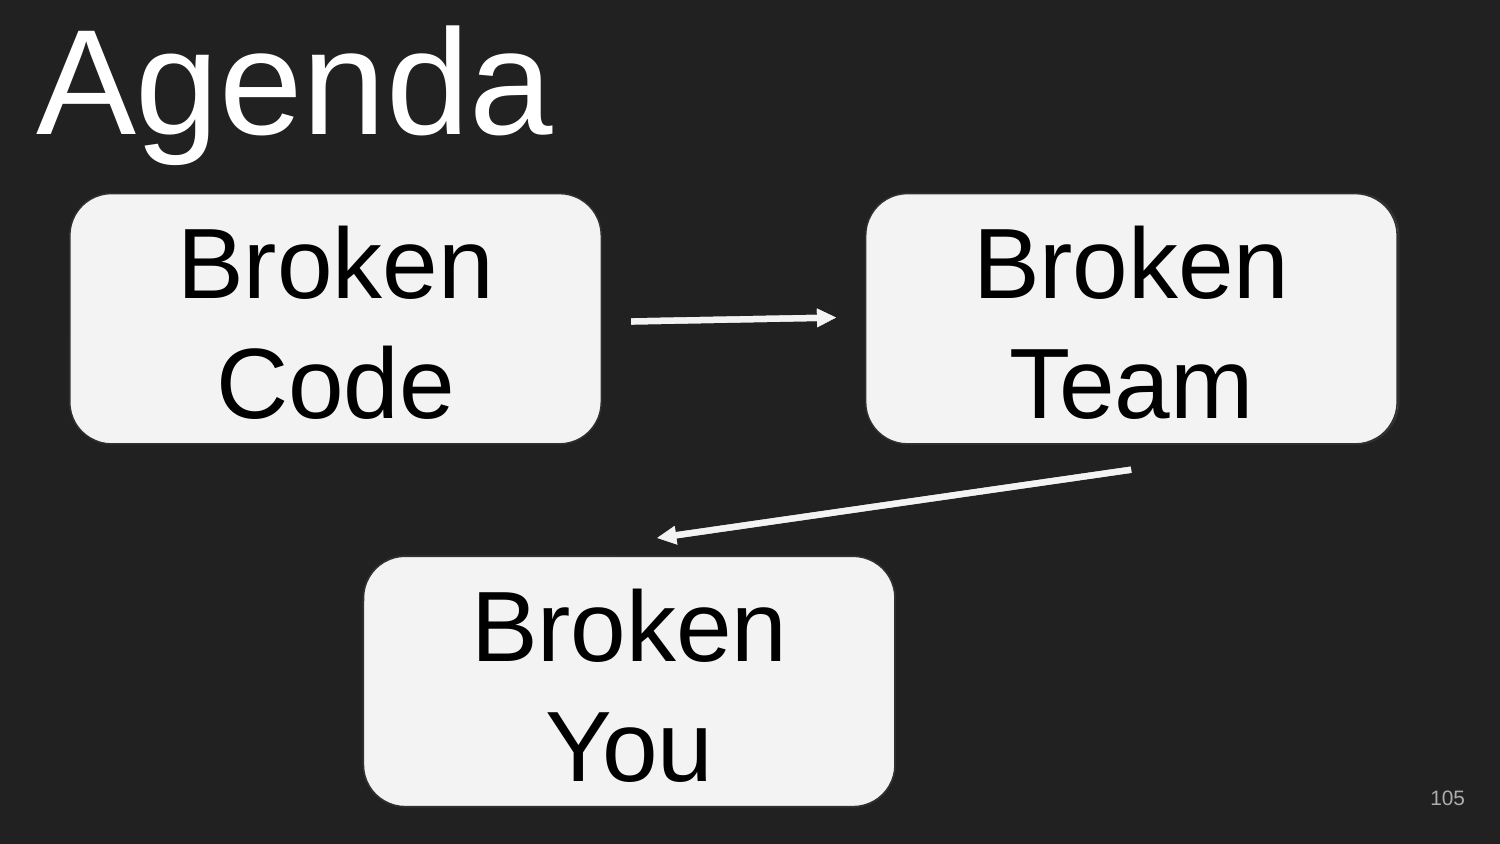

# Agenda
Broken Code
Broken Team
Broken Team
Broken Team
Broken You
Broken You
Broken You
105